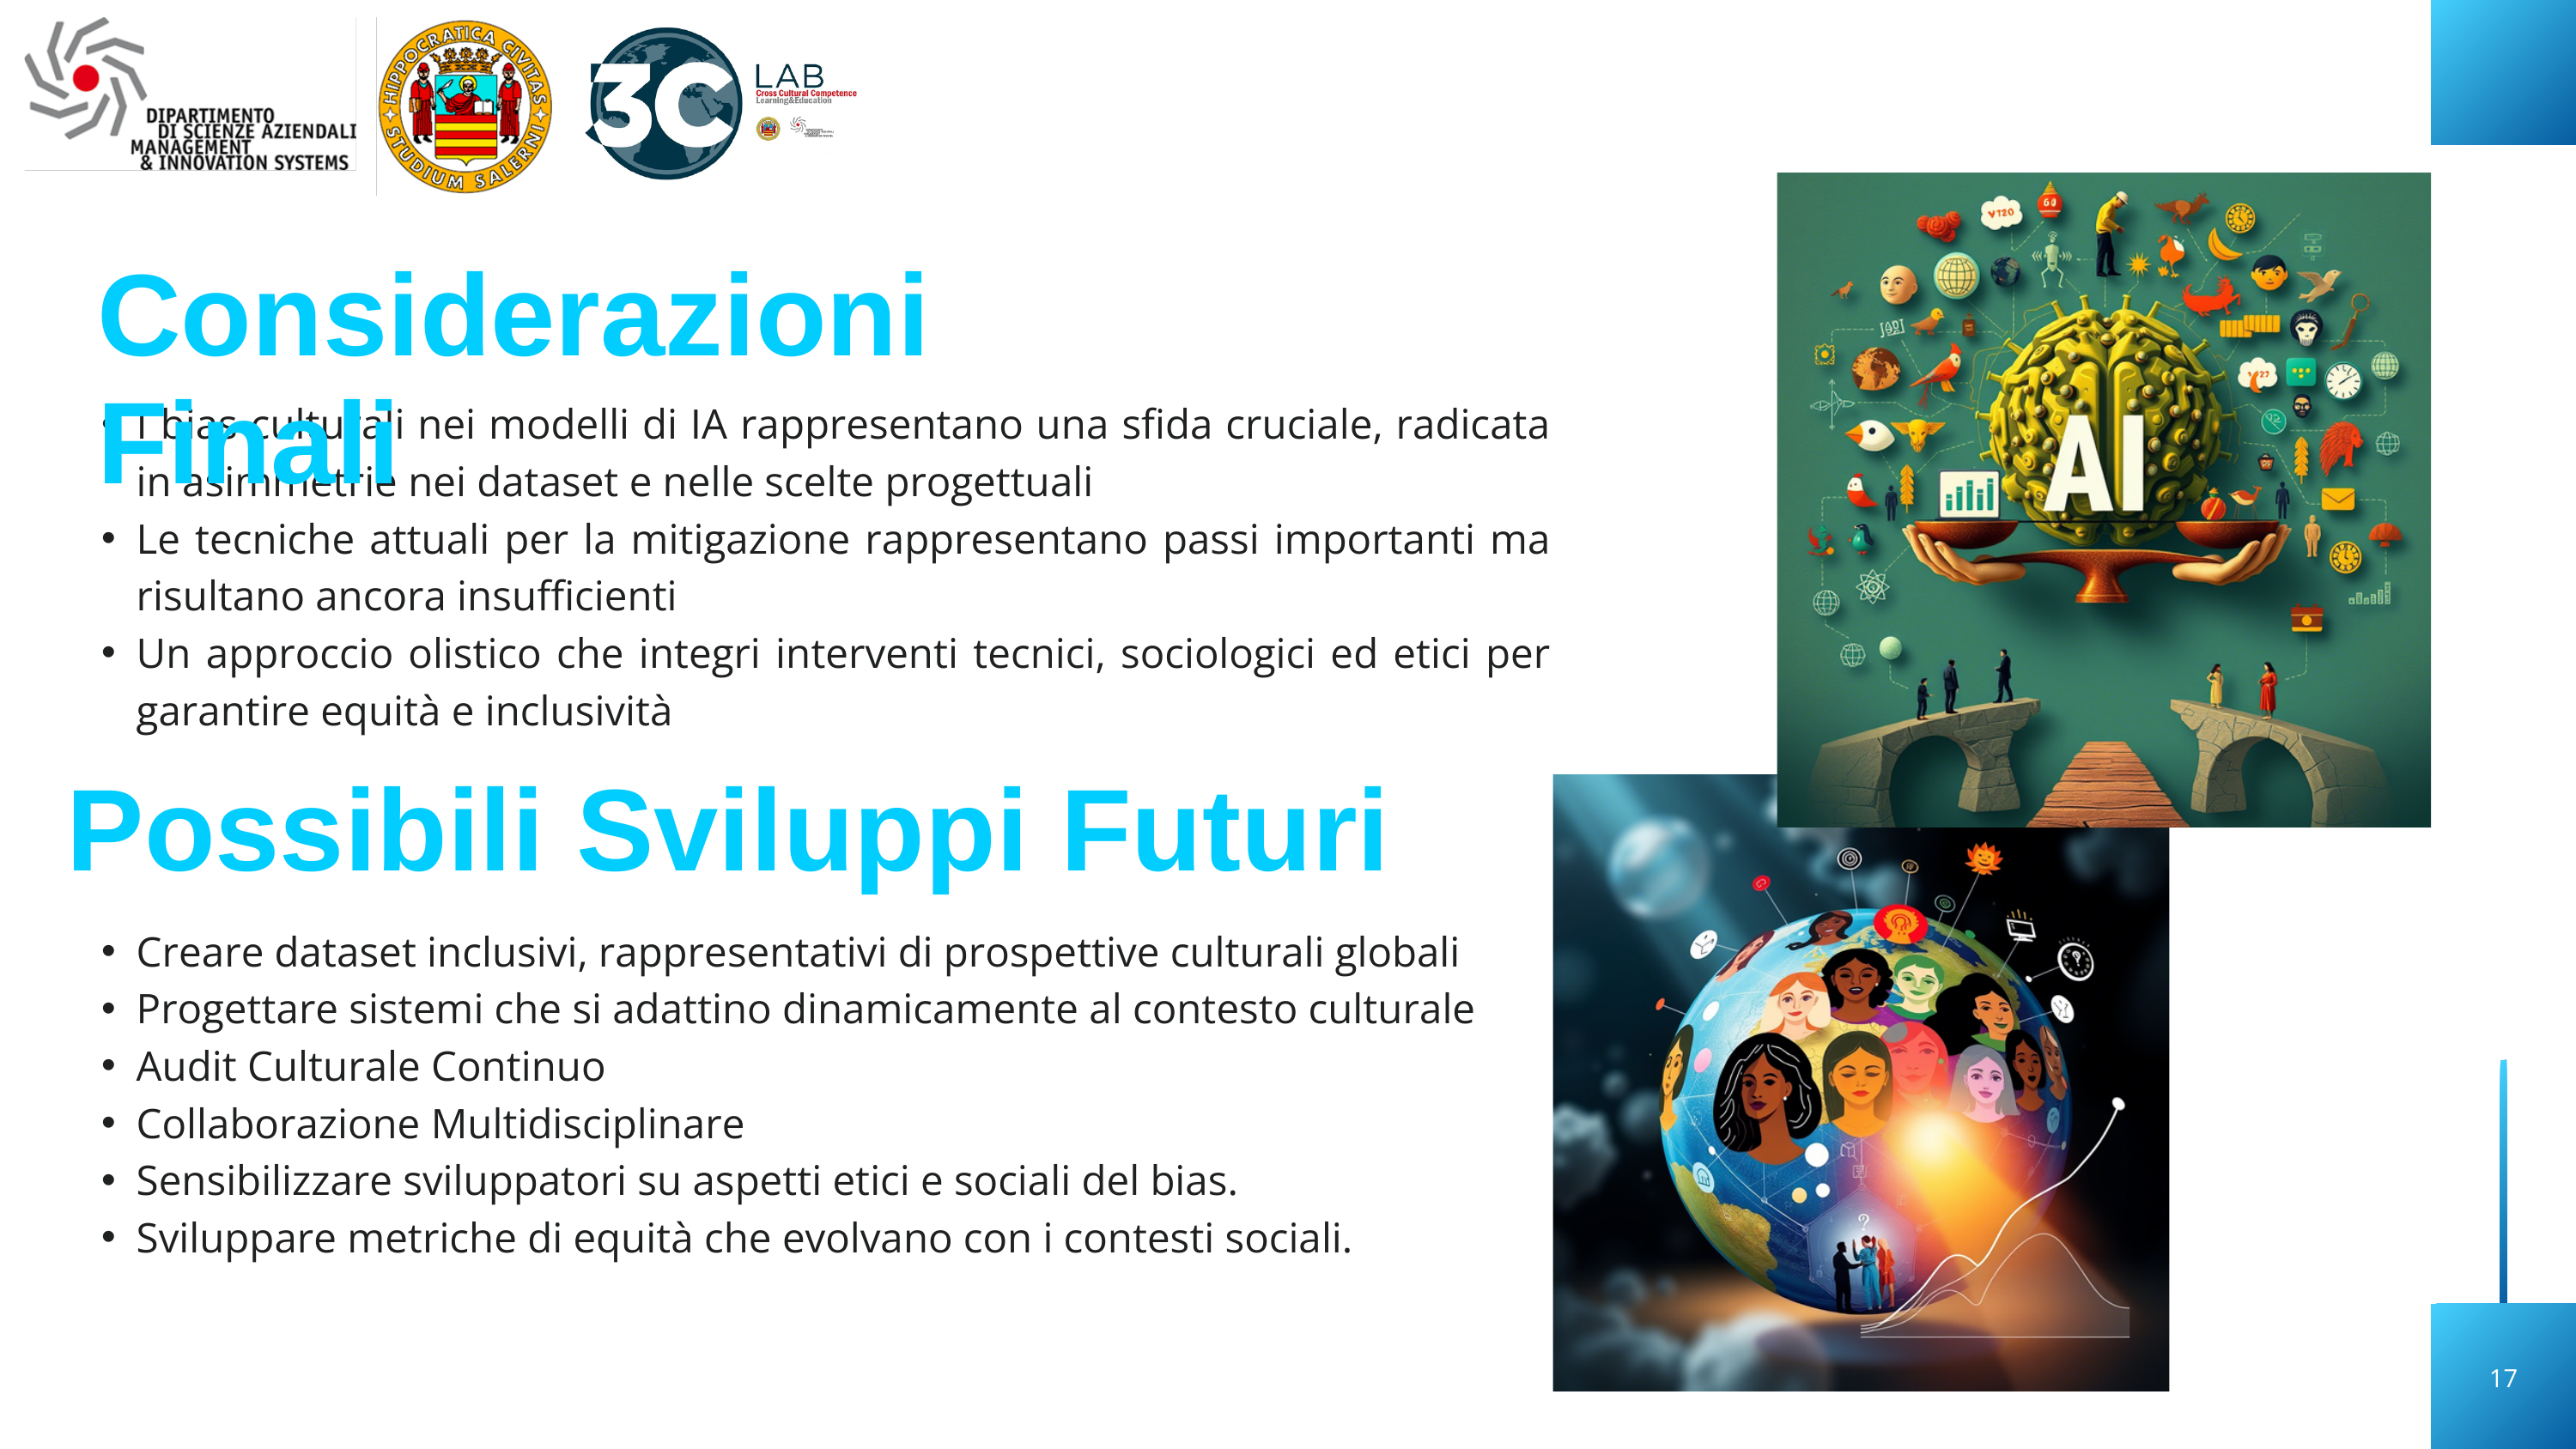

Considerazioni Finali
I bias culturali nei modelli di IA rappresentano una sfida cruciale, radicata in asimmetrie nei dataset e nelle scelte progettuali
Le tecniche attuali per la mitigazione rappresentano passi importanti ma risultano ancora insufficienti
Un approccio olistico che integri interventi tecnici, sociologici ed etici per garantire equità e inclusività
Possibili Sviluppi Futuri

Creare dataset inclusivi, rappresentativi di prospettive culturali globali
Progettare sistemi che si adattino dinamicamente al contesto culturale
Audit Culturale Continuo
Collaborazione Multidisciplinare
Sensibilizzare sviluppatori su aspetti etici e sociali del bias.
Sviluppare metriche di equità che evolvano con i contesti sociali.

17